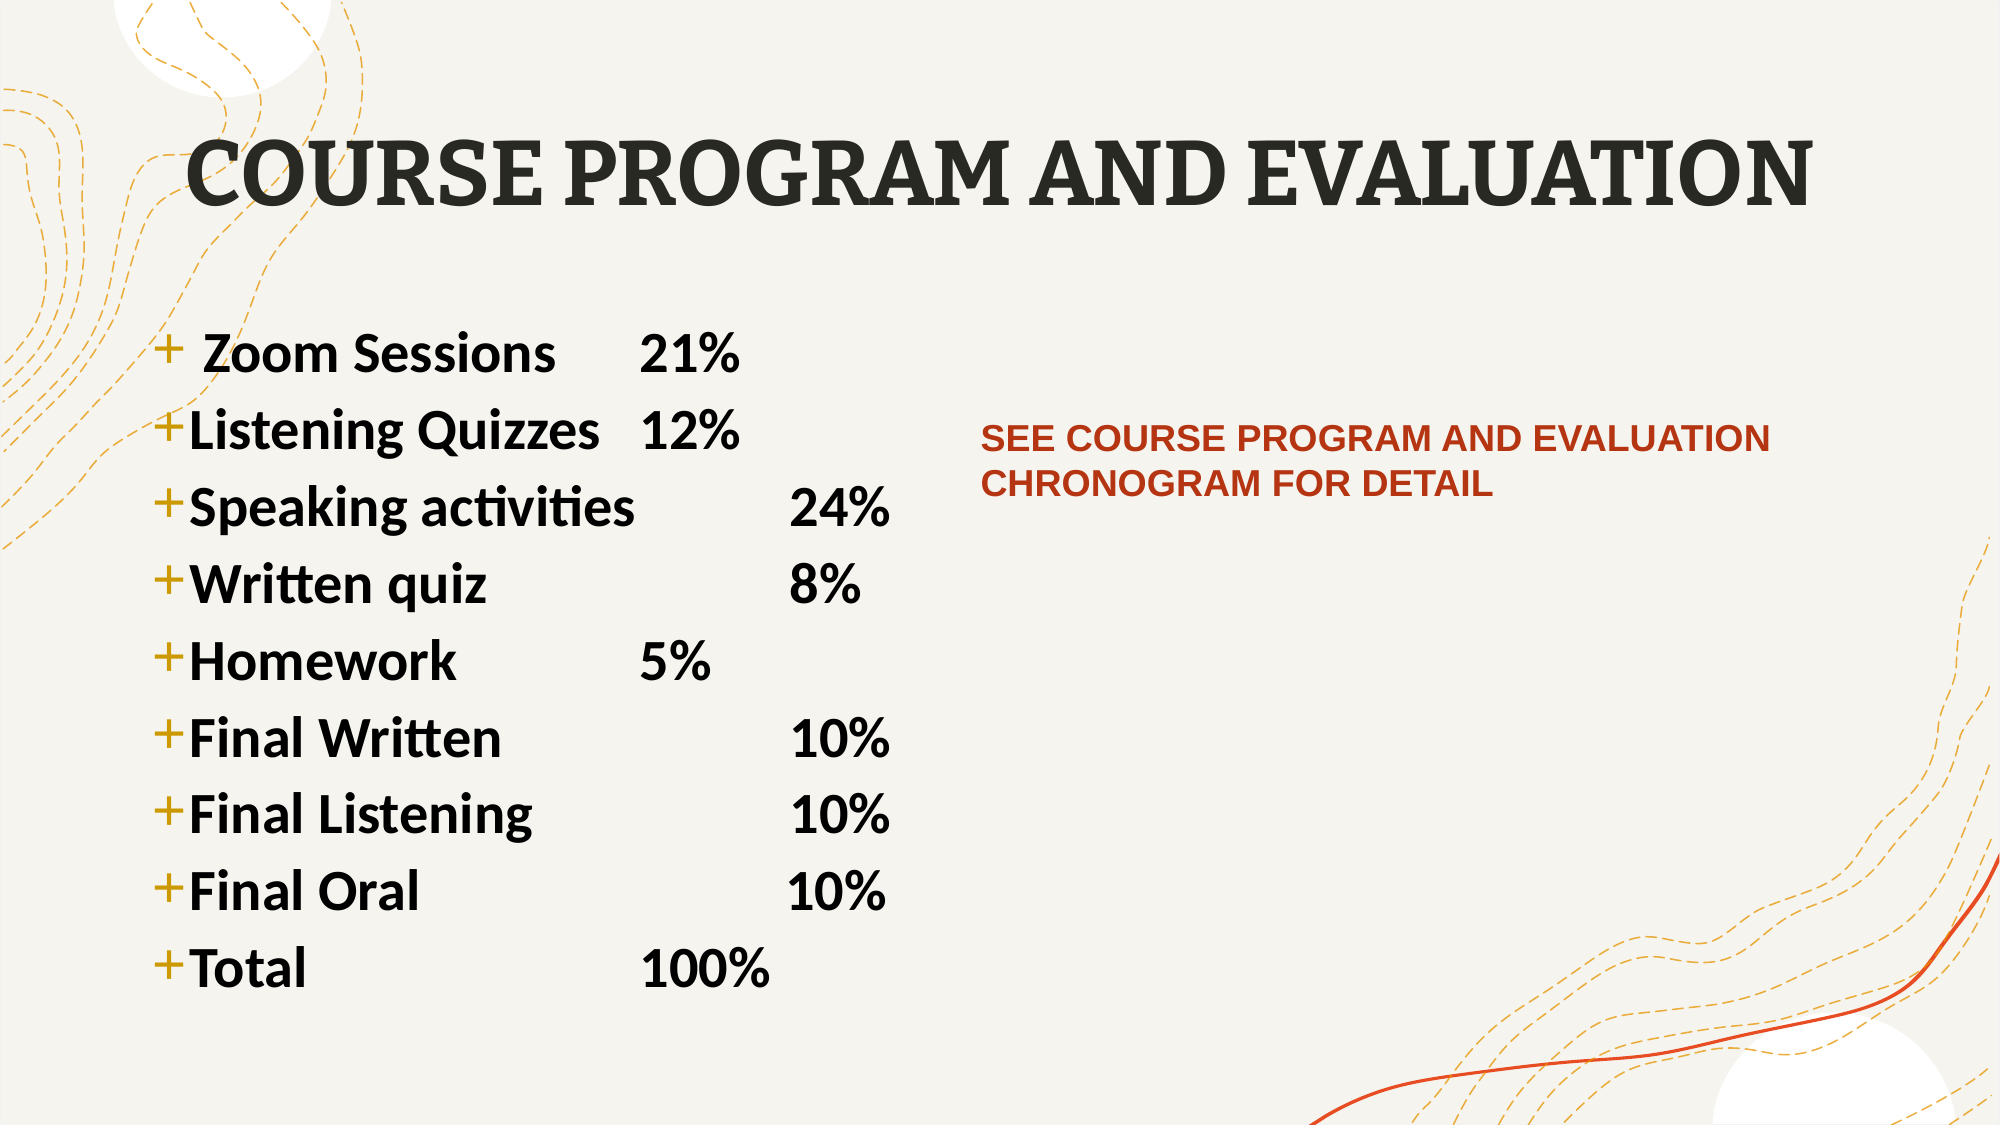

# COURSE PROGRAM AND EVALUATION
 Zoom Sessions 	21%
Listening Quizzes 	12%
Speaking activities 	24%
Written quiz 		8%
Homework 		5%
Final Written 		10%
Final Listening 		10%
Final Oral 		           10%
Total 			100%

SEE COURSE PROGRAM AND EVALUATION CHRONOGRAM FOR DETAIL